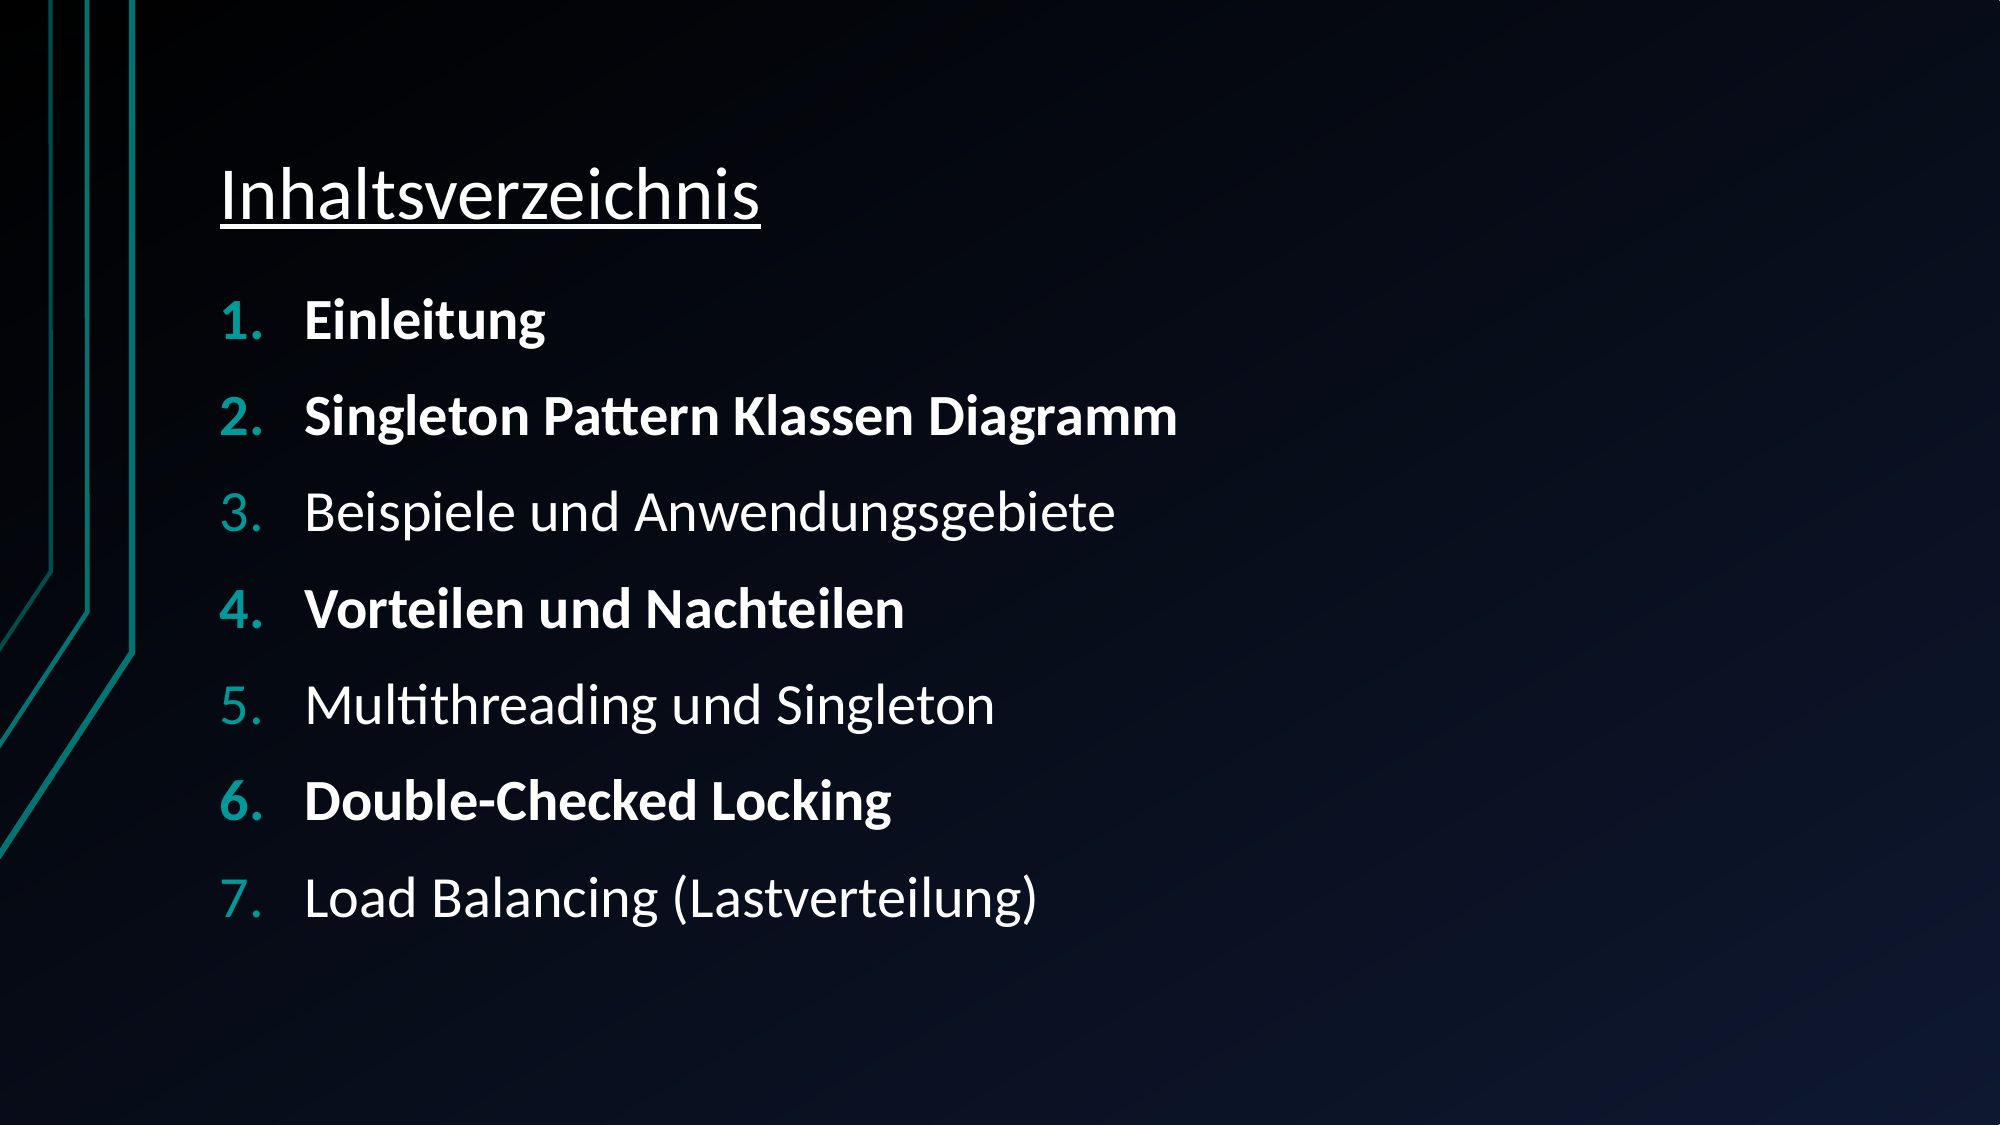

# Inhaltsverzeichnis
Einleitung
Singleton Pattern Klassen Diagramm
Beispiele und Anwendungsgebiete
Vorteilen und Nachteilen
Multithreading und Singleton
Double-Checked Locking
Load Balancing (Lastverteilung)